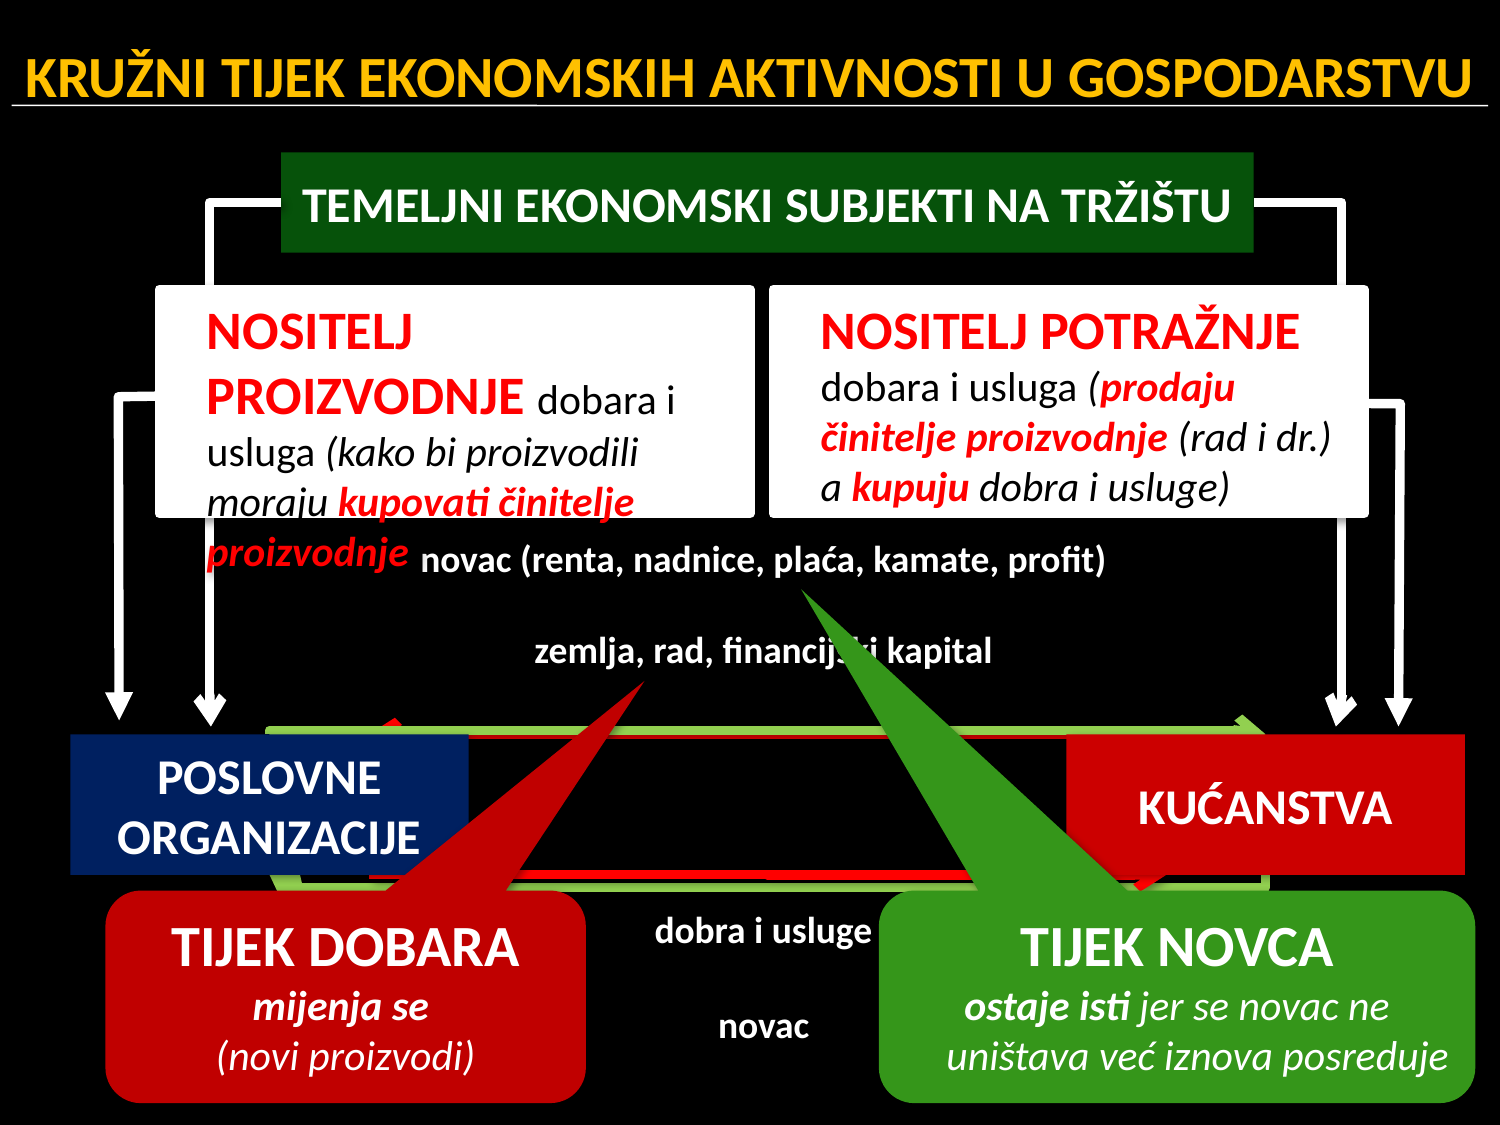

KRUŽNI TIJEK EKONOMSKIH AKTIVNOSTI U GOSPODARSTVU
TEMELJNI EKONOMSKI SUBJEKTI NA TRŽIŠTU
	NOSITELJ PROIZVODNJE dobara i usluga (kako bi proizvodili moraju kupovati činitelje proizvodnje)
	NOSITELJ POTRAŽNJE dobara i usluga (prodaju činitelje proizvodnje (rad i dr.) a kupuju dobra i usluge)
novac (renta, nadnice, plaća, kamate, profit)
zemlja, rad, financijski kapital
POSLOVNE ORGANIZACIJE
KUĆANSTVA
TIJEK DOBARA
mijenja se
(novi proizvodi)
TIJEK NOVCA
ostaje isti jer se novac ne uništava već iznova posreduje
dobra i usluge
novac